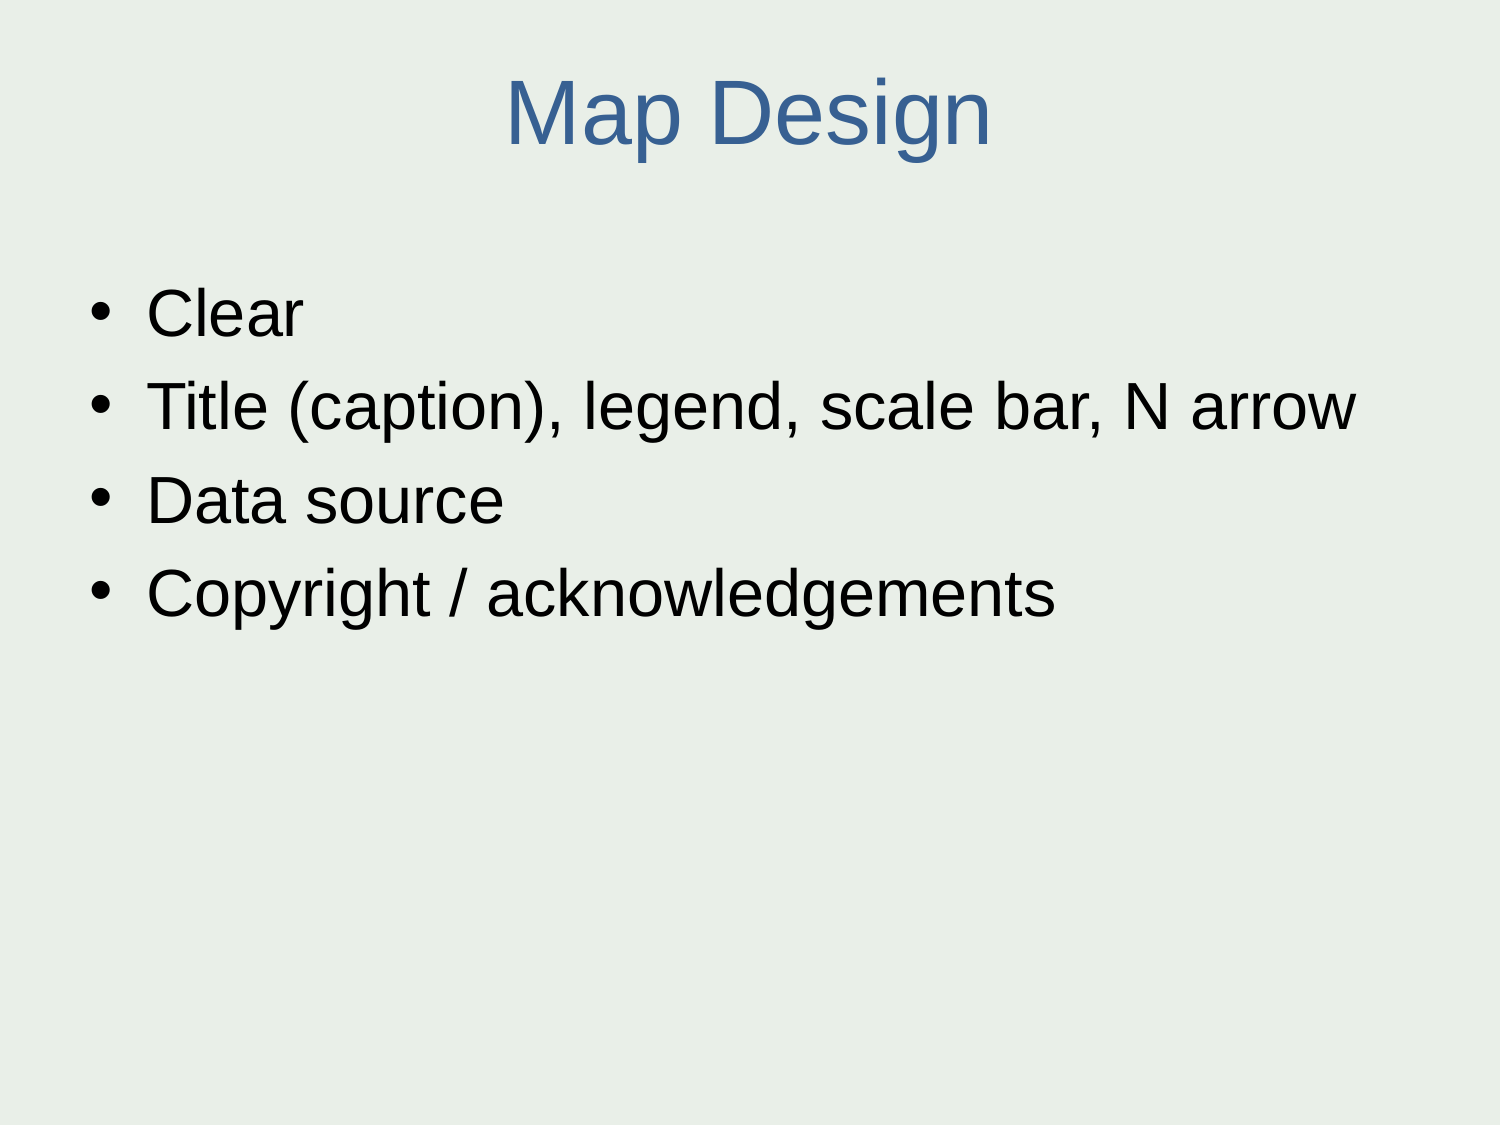

# Map Design
Clear
Title (caption), legend, scale bar, N arrow
Data source
Copyright / acknowledgements